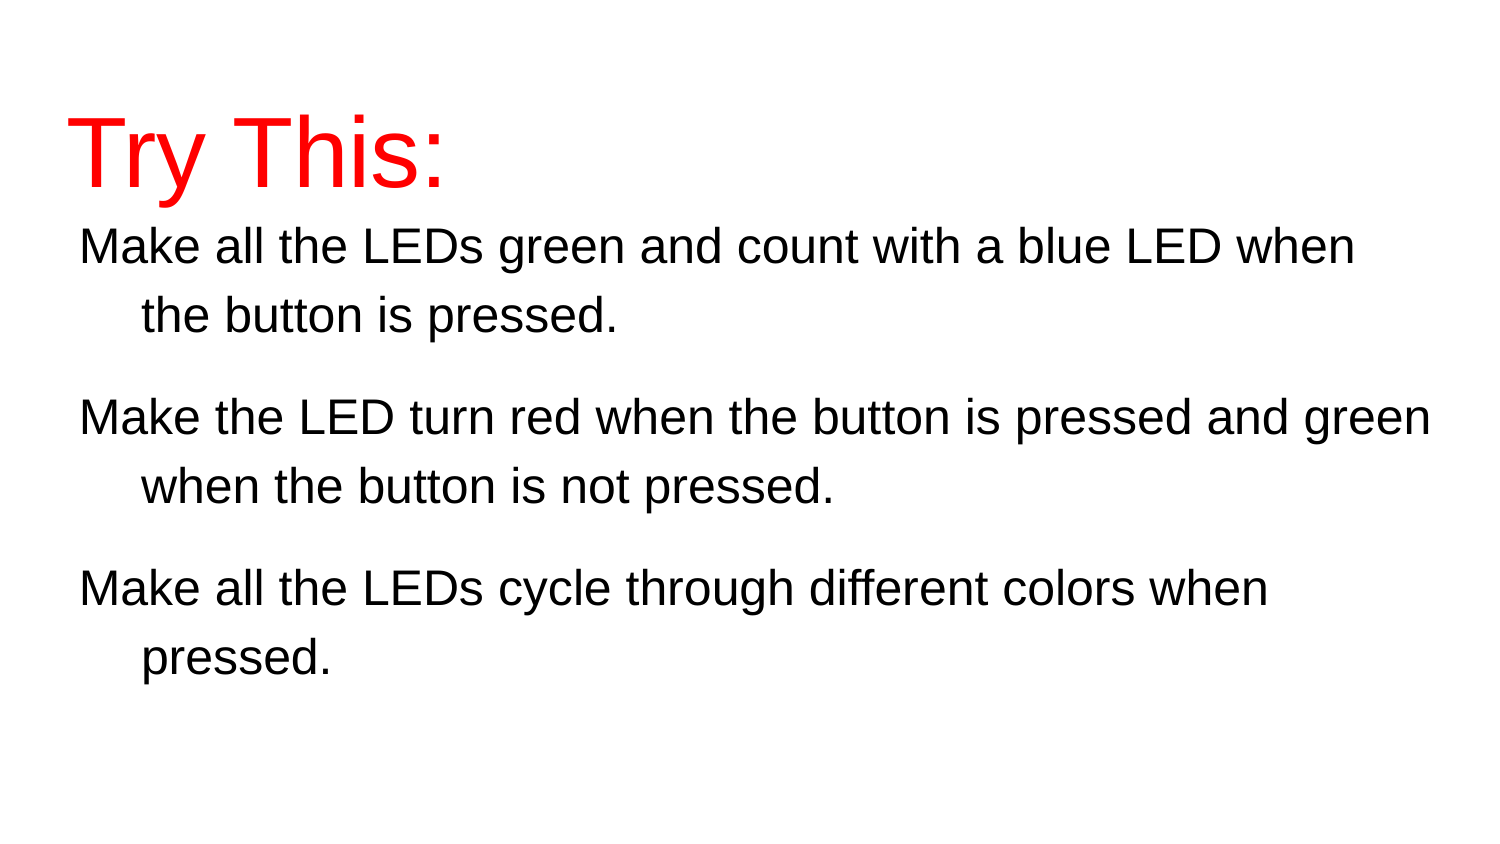

# Try This:
Make all the LEDs green and count with a blue LED when the button is pressed.
Make the LED turn red when the button is pressed and green when the button is not pressed.
Make all the LEDs cycle through different colors when pressed.